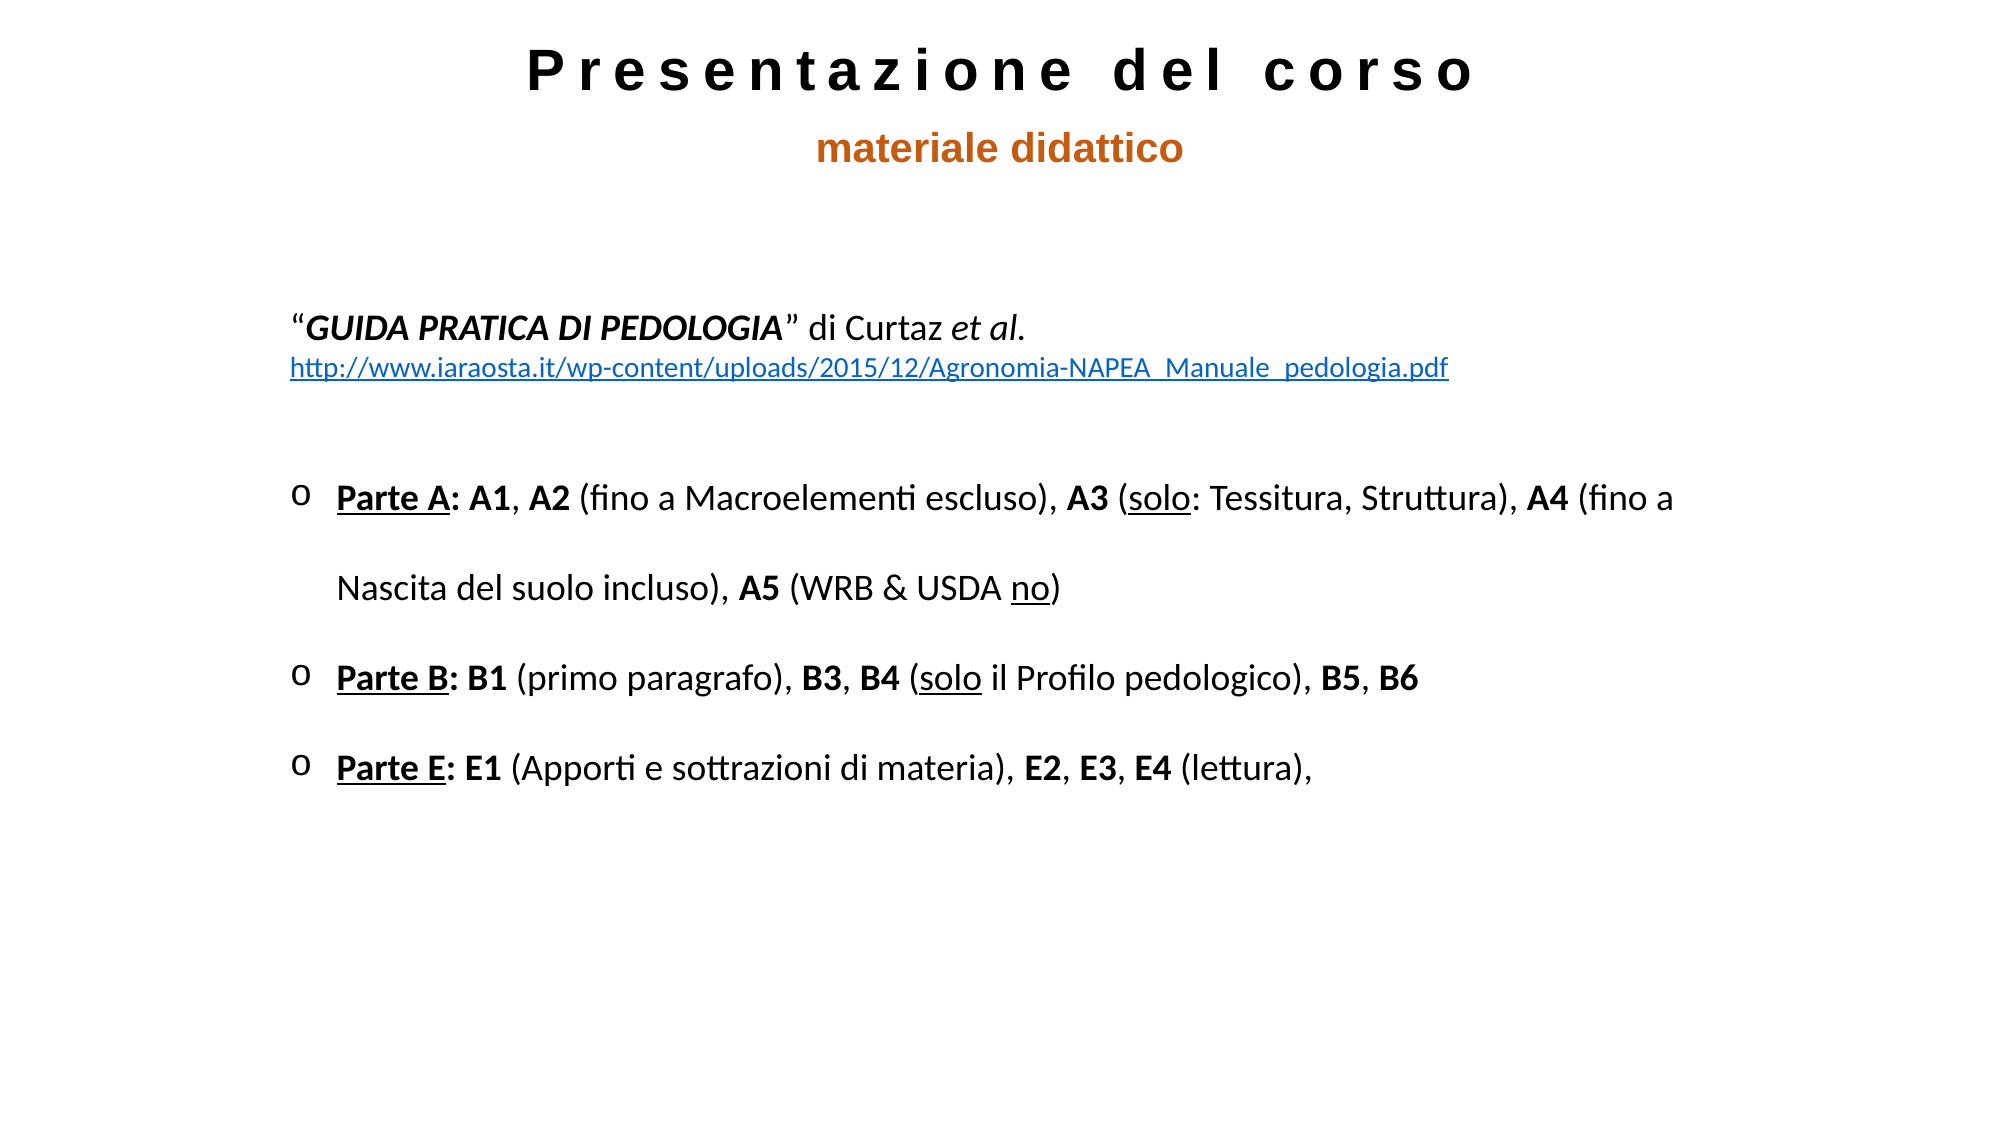

Presentazione del corso
materiale didattico
“GUIDA PRATICA DI PEDOLOGIA” di Curtaz et al.
http://www.iaraosta.it/wp-content/uploads/2015/12/Agronomia-NAPEA_Manuale_pedologia.pdf

Parte A: A1, A2 (fino a Macroelementi escluso), A3 (solo: Tessitura, Struttura), A4 (fino a Nascita del suolo incluso), A5 (WRB & USDA no)
Parte B: B1 (primo paragrafo), B3, B4 (solo il Profilo pedologico), B5, B6
Parte E: E1 (Apporti e sottrazioni di materia), E2, E3, E4 (lettura),